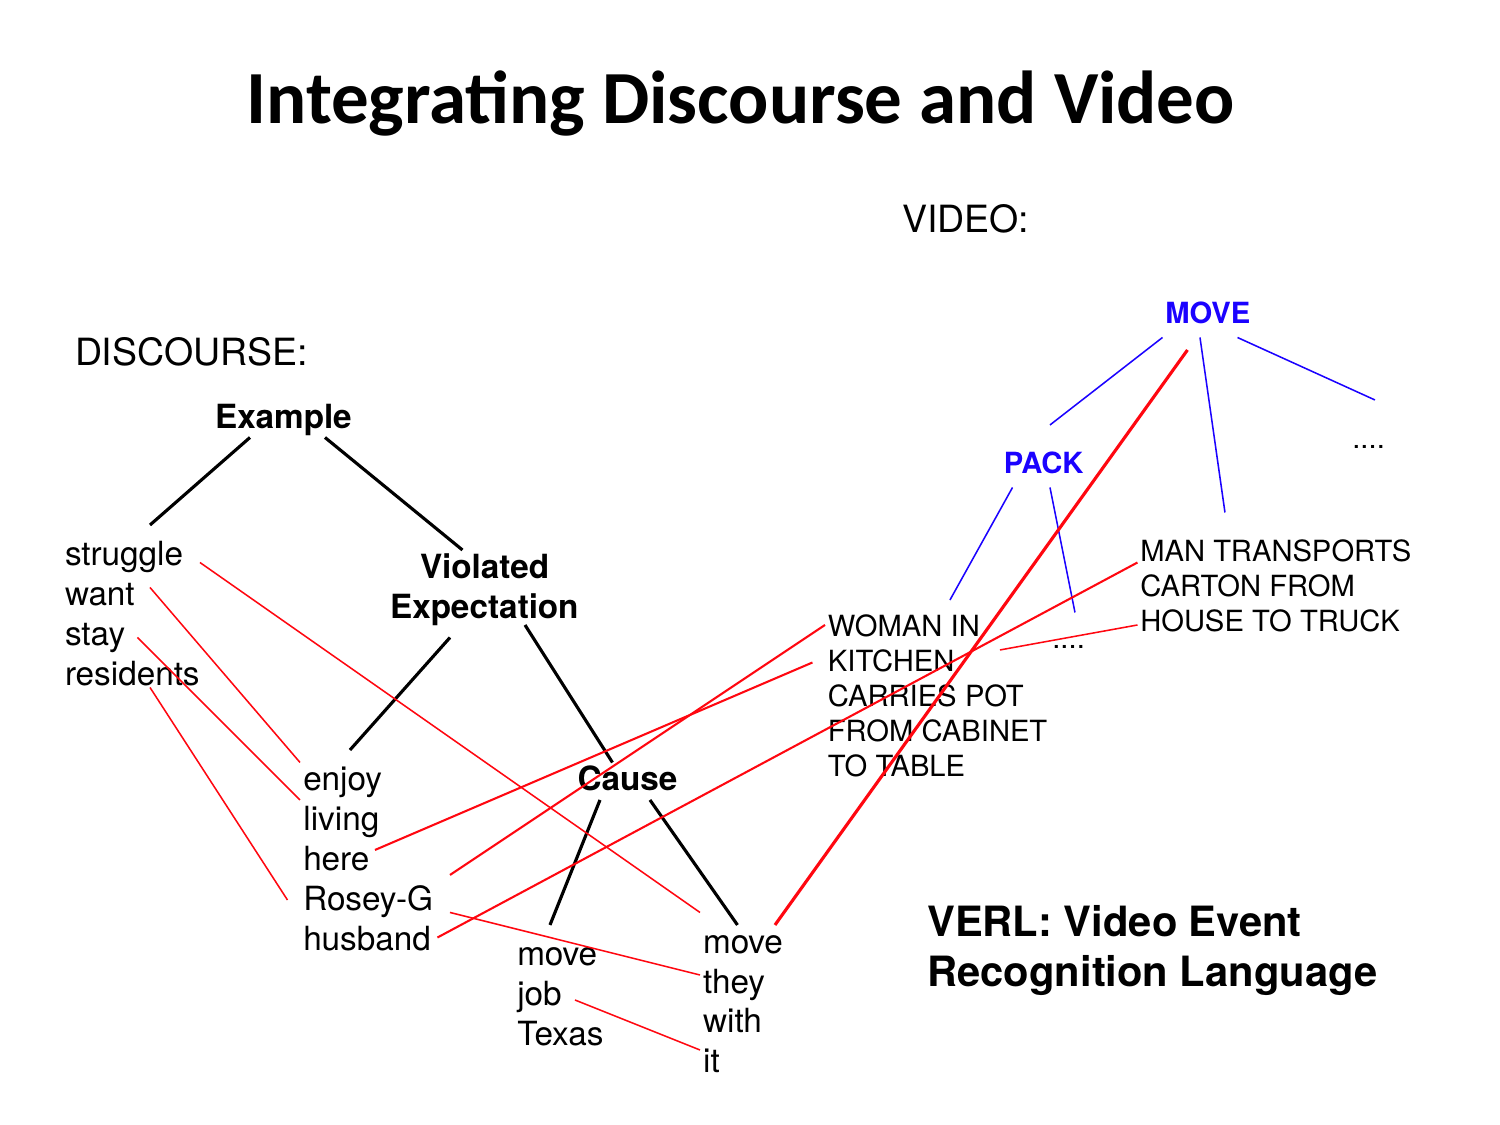

# Integrating Discourse and Video
VIDEO:
MOVE
DISCOURSE:

Example
....

PACK

struggle
want
stay
residents
MAN TRANSPORTS
CARTON FROM
HOUSE TO TRUCK
Violated
Expectation

WOMAN IN
KITCHEN
CARRIES POT
FROM CABINET
TO TABLE
....

enjoy
living
here
Rosey-G
husband
Cause

VERL: Video Event Recognition Language

move
they
with
it
move
job
Texas